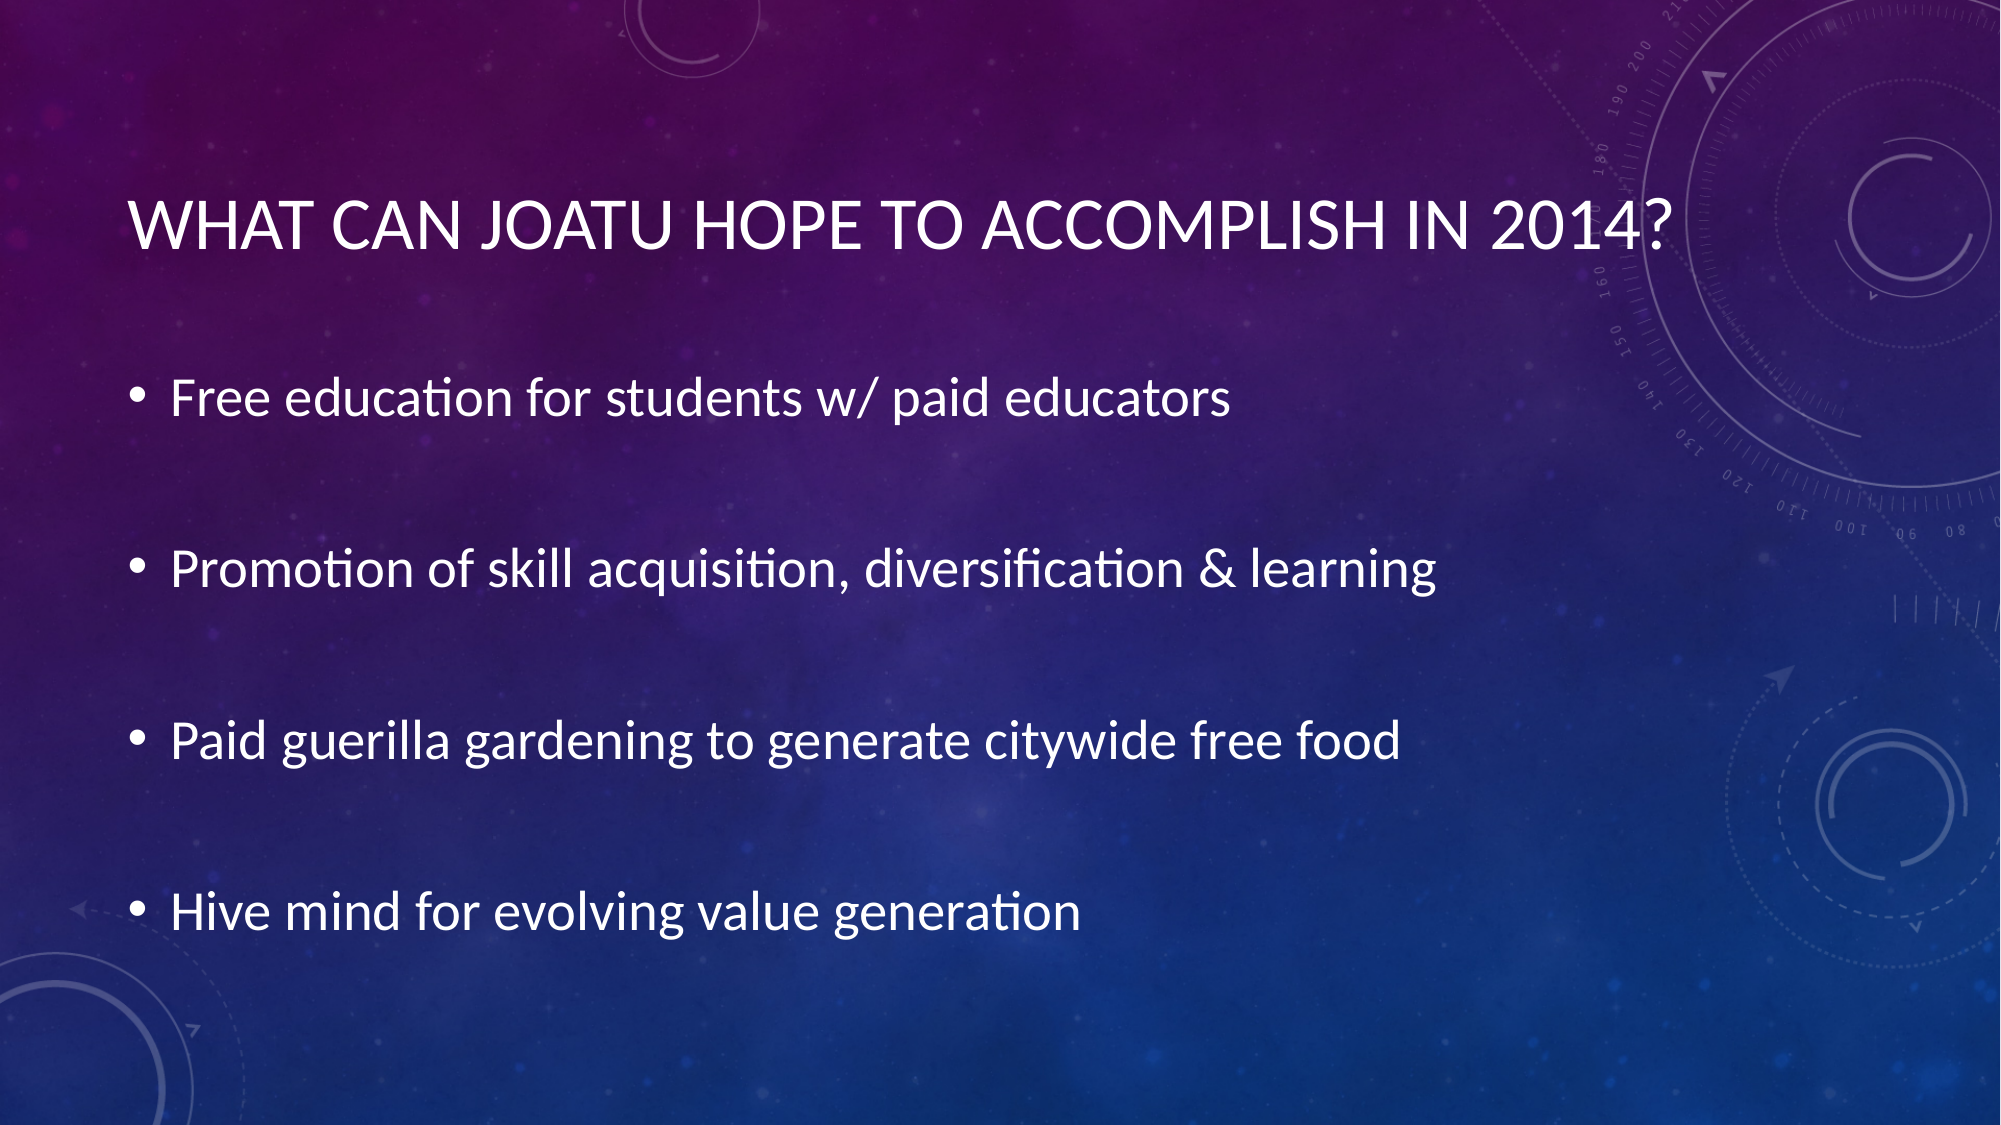

# What can joatu hope to accomplish in 2014?
Free education for students w/ paid educators

Promotion of skill acquisition, diversification & learning

Paid guerilla gardening to generate citywide free food

Hive mind for evolving value generation